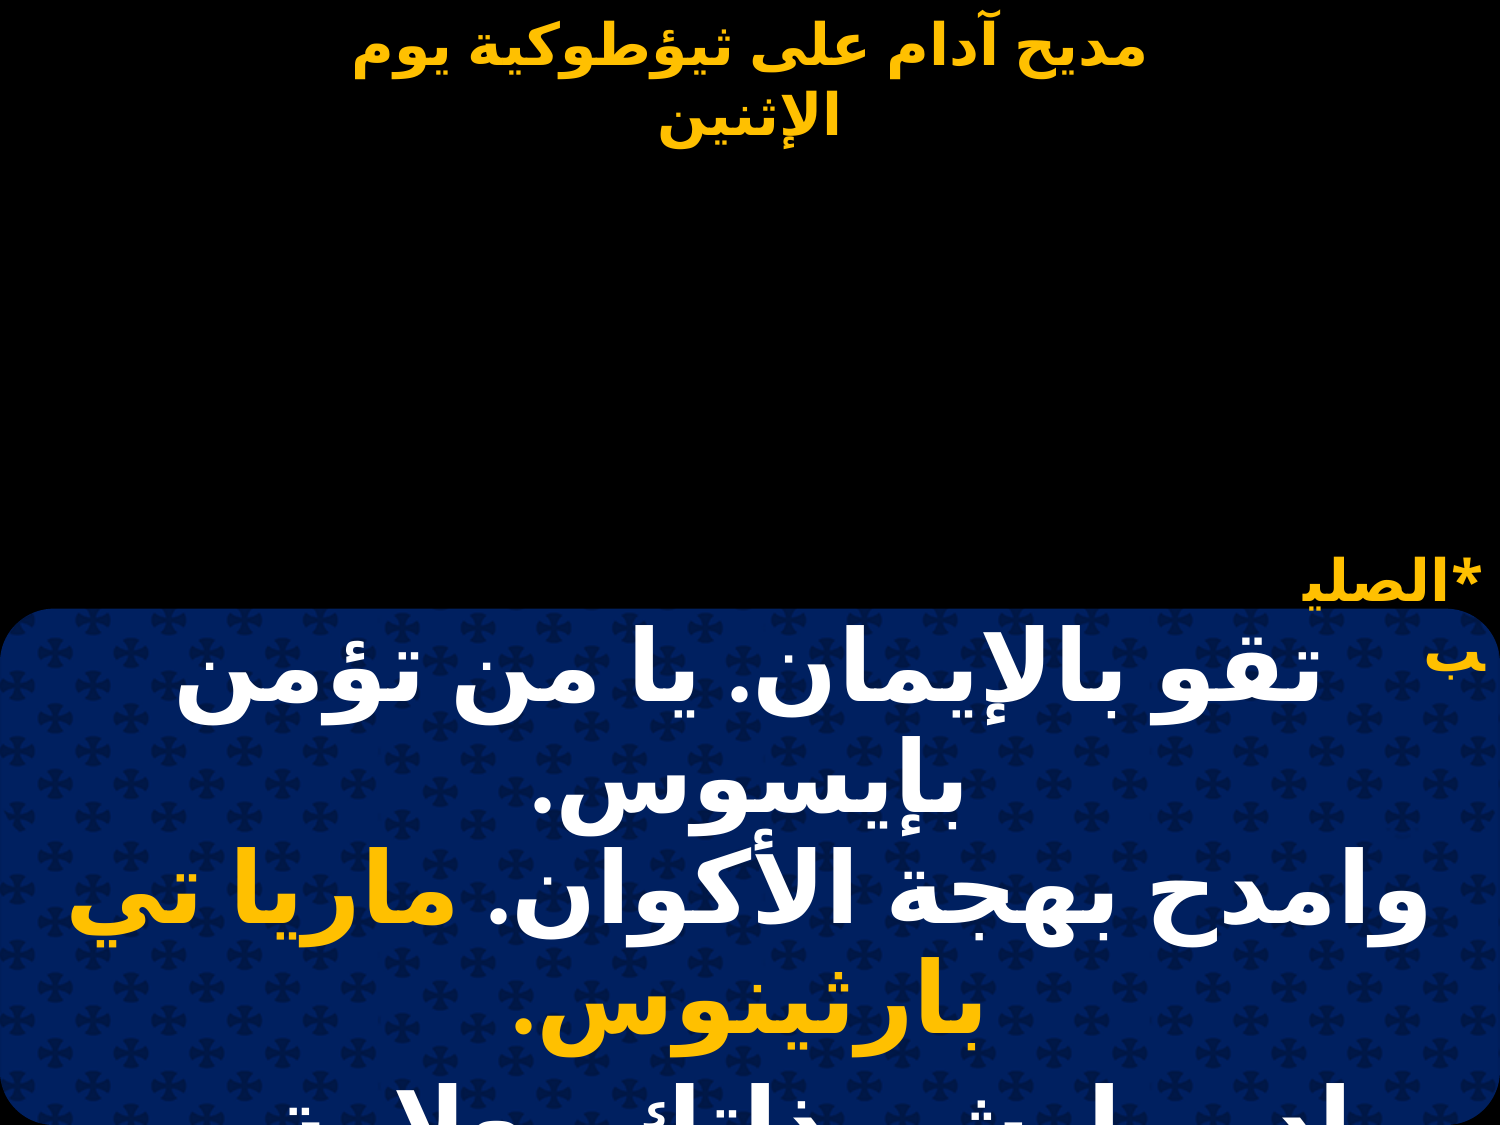

# مديح آدام على ثيؤطوكية يوم الإثنين
*الصليب
| تقو بالإيمان. يا من تؤمن بإيسوس. وامدح بهجة الأكوان. ماريا تي بارثينوس. |
| --- |
| بادر وارشم ذاتك. بعلامة بي إستافروس\*. وامدح كل الأوقات. ماريا تي بارثينوس. |